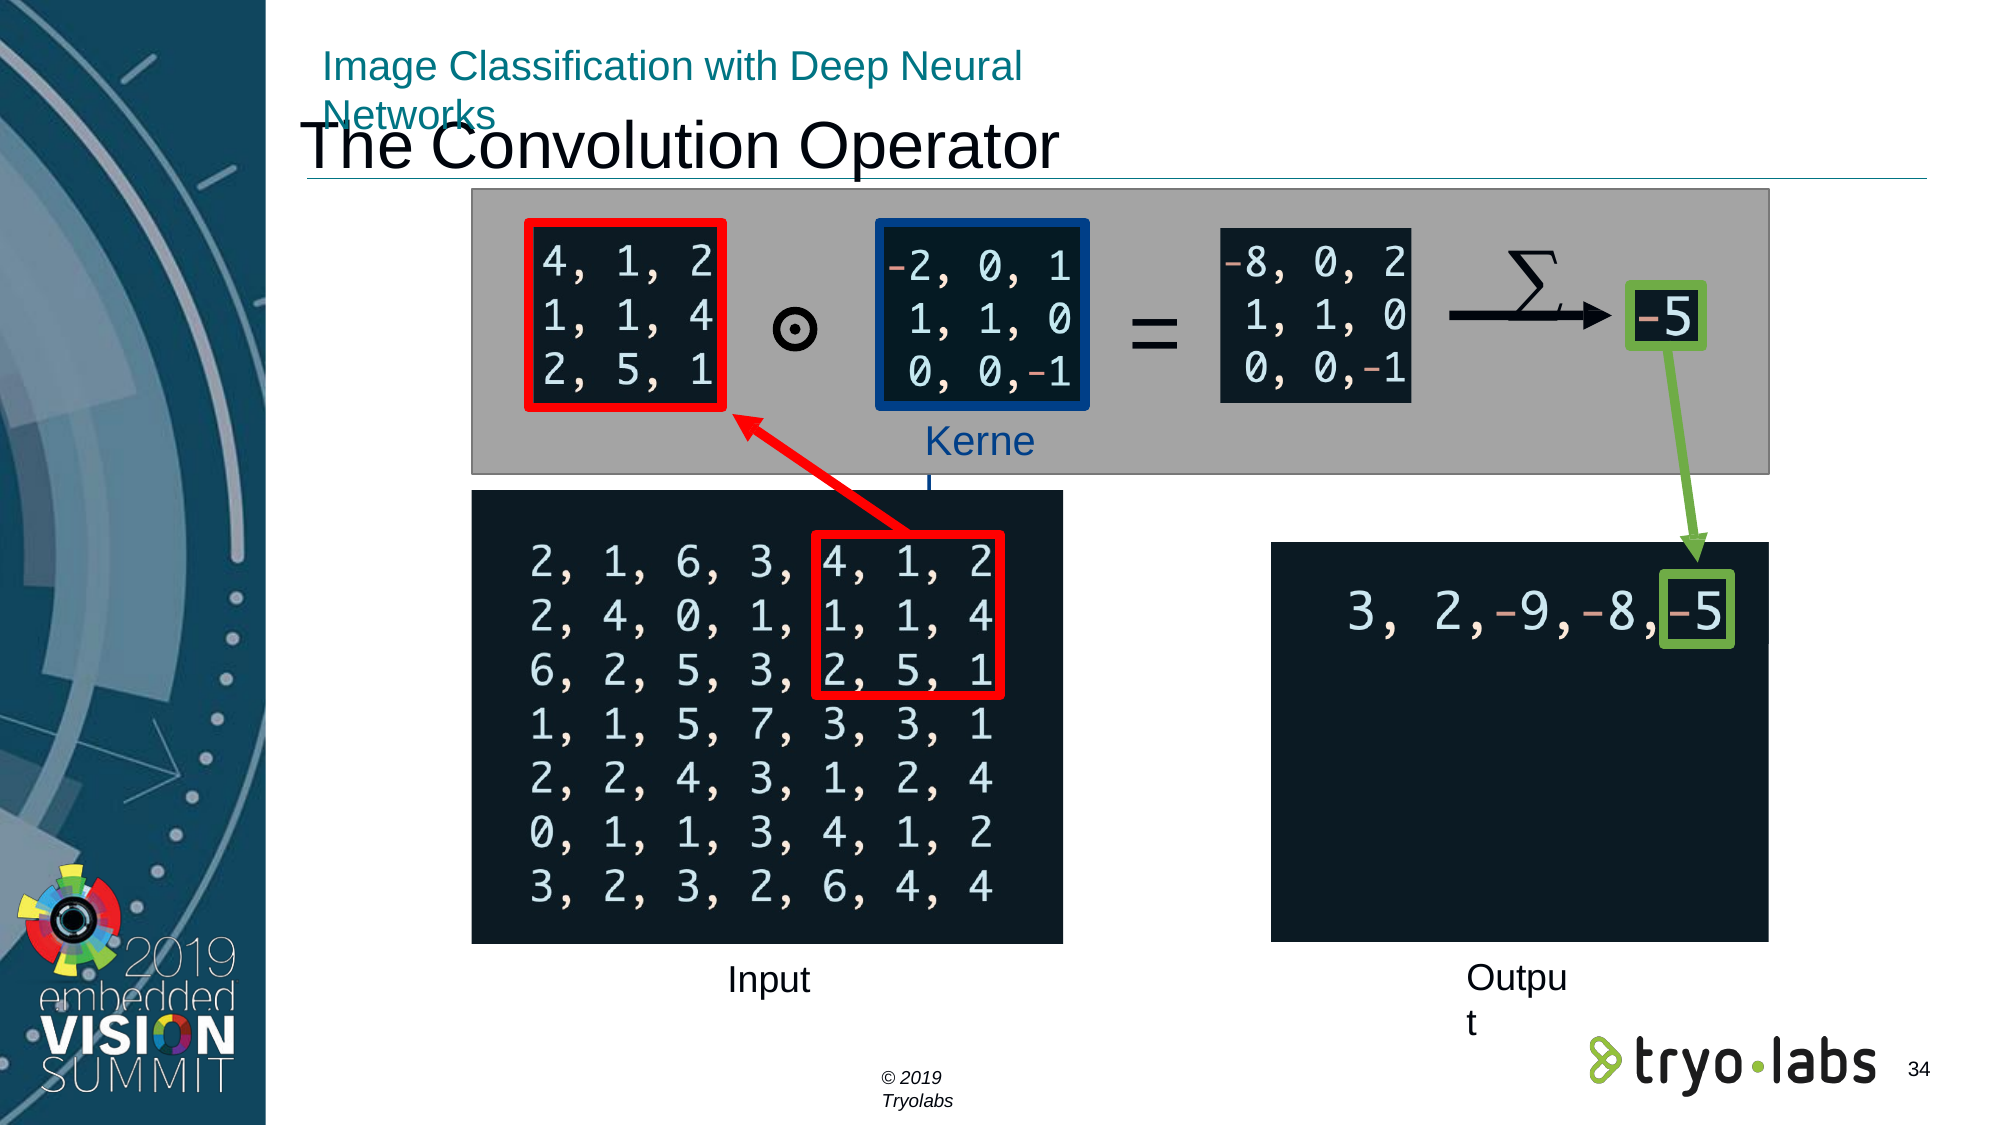

Image Classification with Deep Neural Networks
# The Convolution Operator

∑
=
⊙

Kernel

Output
Input
34
© 2019 Tryolabs